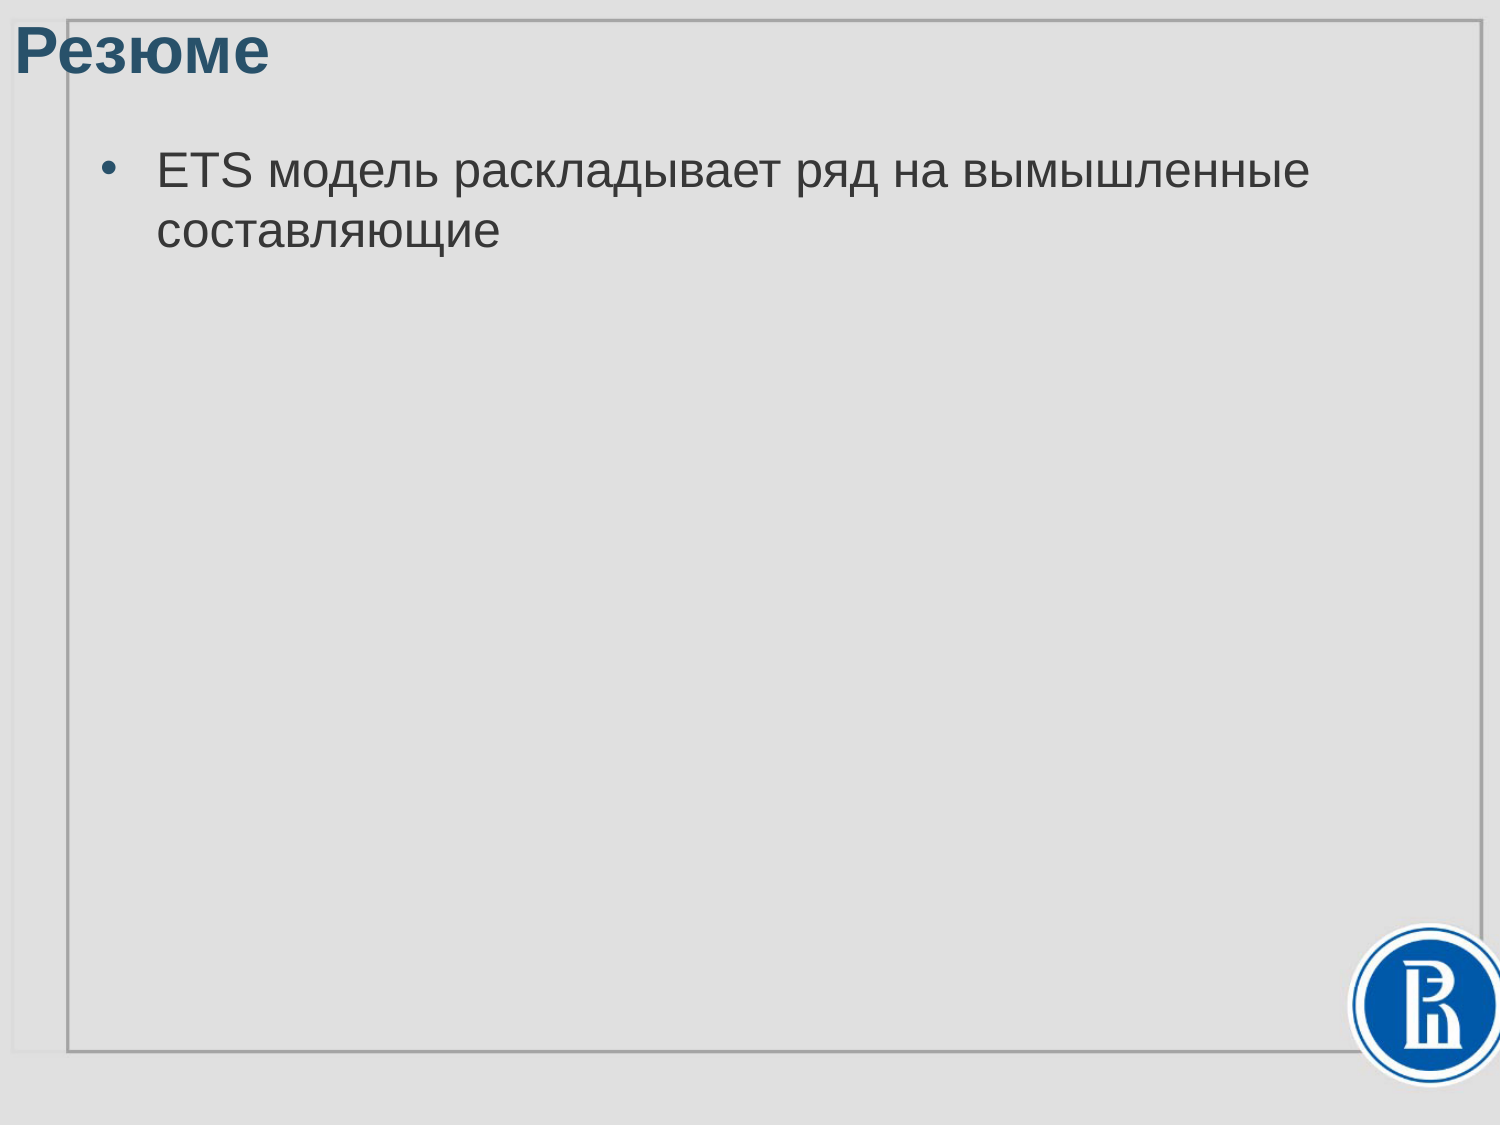

Резюме
ETS модель раскладывает ряд на вымышленные составляющие